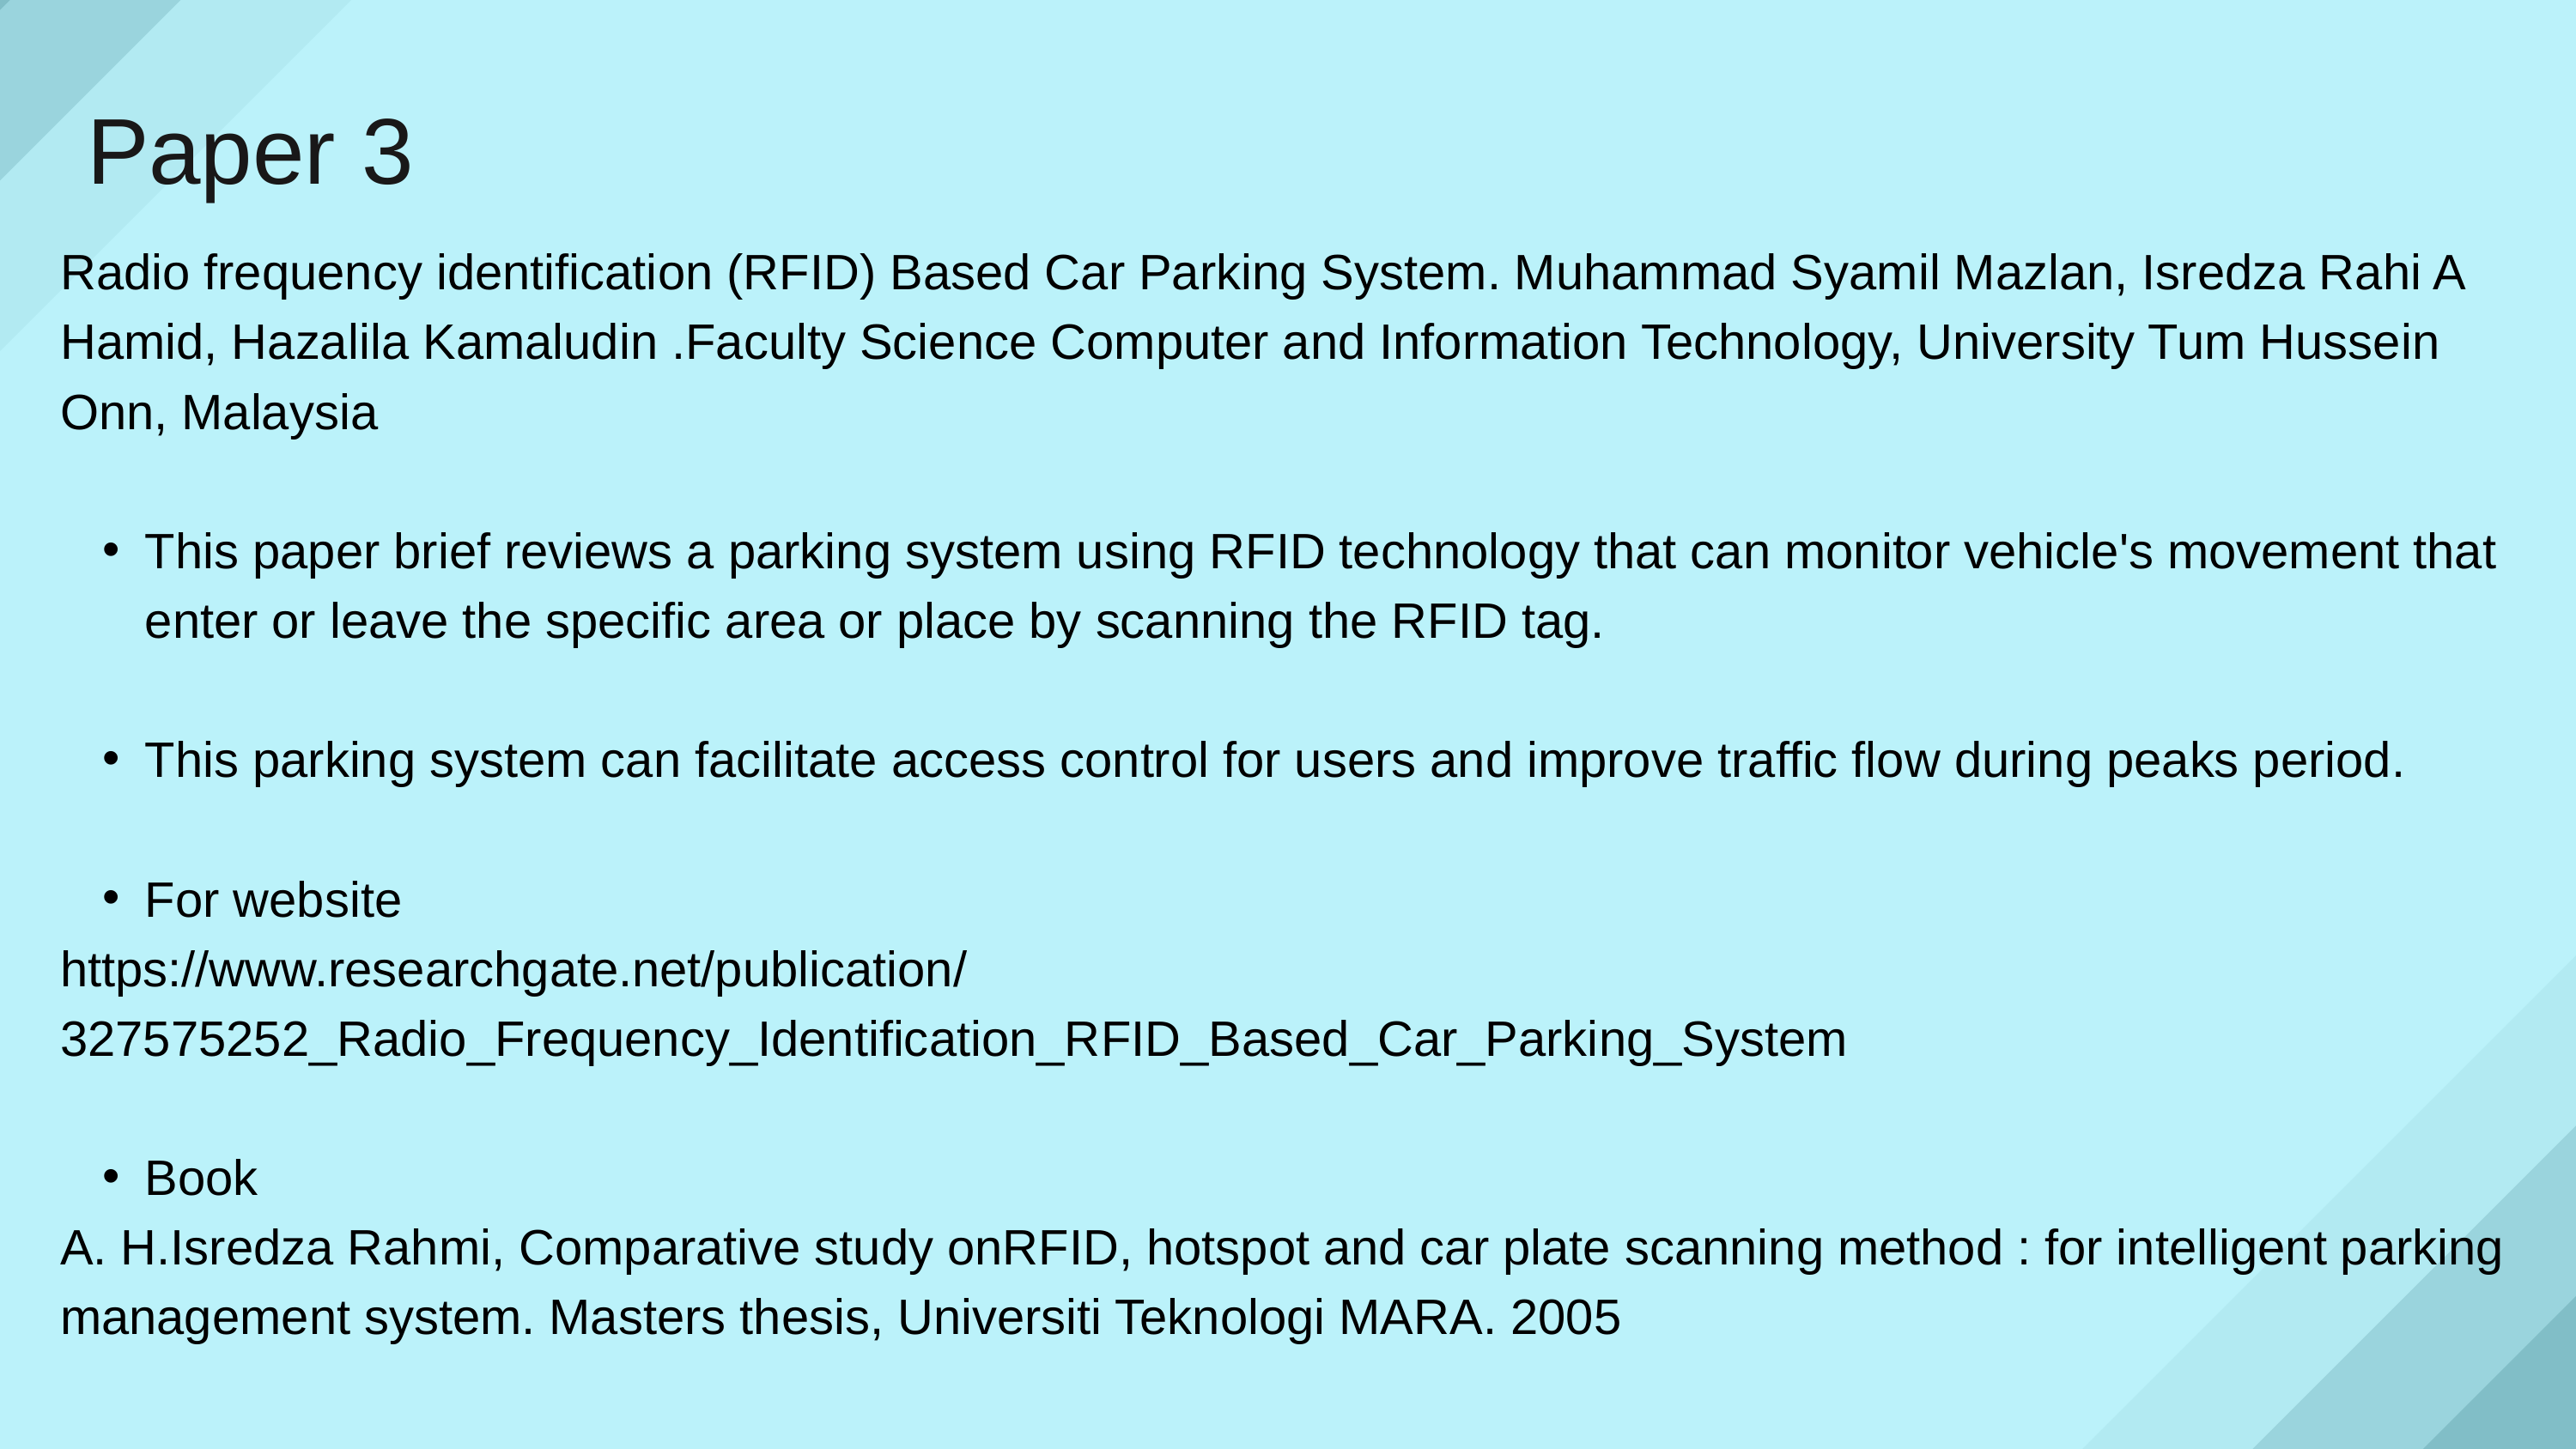

Paper 3

Radio frequency identification (RFID) Based Car Parking System. Muhammad Syamil Mazlan, Isredza Rahi A Hamid, Hazalila Kamaludin .Faculty Science Computer and Information Technology, University Tum Hussein Onn, Malaysia

This paper brief reviews a parking system using RFID technology that can monitor vehicle's movement that enter or leave the specific area or place by scanning the RFID tag.

This parking system can facilitate access control for users and improve traffic flow during peaks period.

For website
https://www.researchgate.net/publication/327575252_Radio_Frequency_Identification_RFID_Based_Car_Parking_System

Book
A. H.Isredza Rahmi, Comparative study onRFID, hotspot and car plate scanning method : for intelligent parking management system. Masters thesis, Universiti Teknologi MARA. 2005